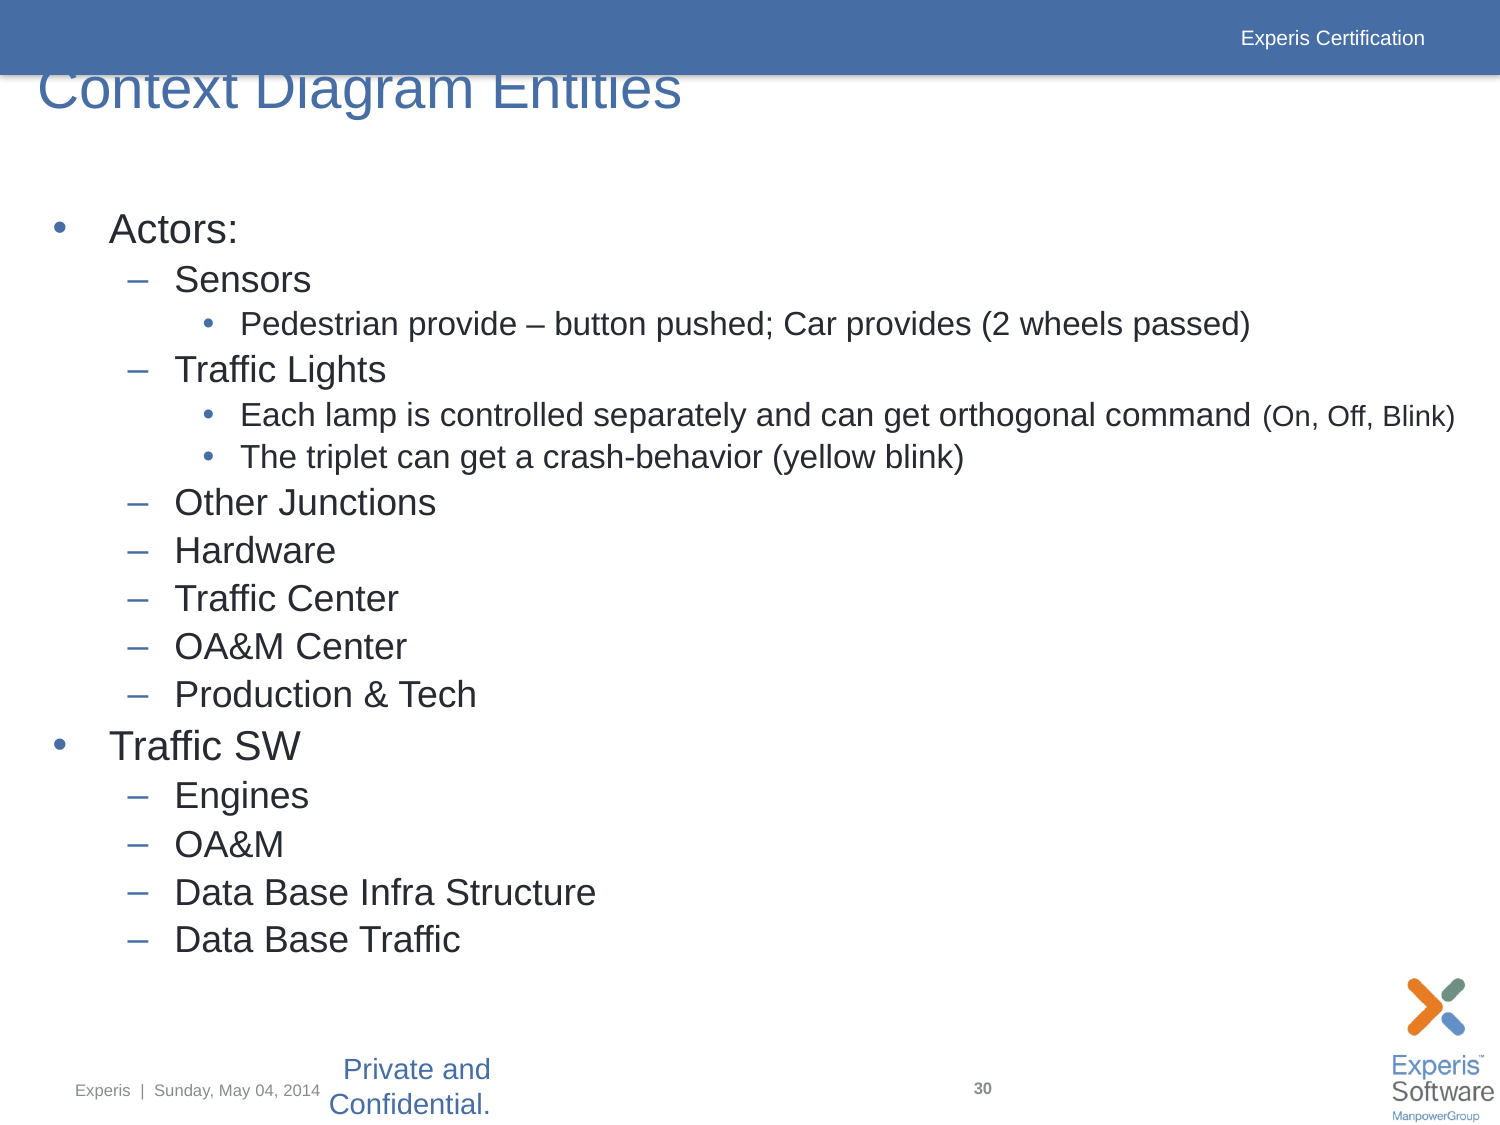

# Context Diagram Entities
Actors:
Sensors
Pedestrian provide – button pushed; Car provides (2 wheels passed)
Traffic Lights
Each lamp is controlled separately and can get orthogonal command (On, Off, Blink)
The triplet can get a crash-behavior (yellow blink)
Other Junctions
Hardware
Traffic Center
OA&M Center
Production & Tech
Traffic SW
Engines
OA&M
Data Base Infra Structure
Data Base Traffic

Private and Confidential. Copyright DSP Group, 2009. All rights reserved.